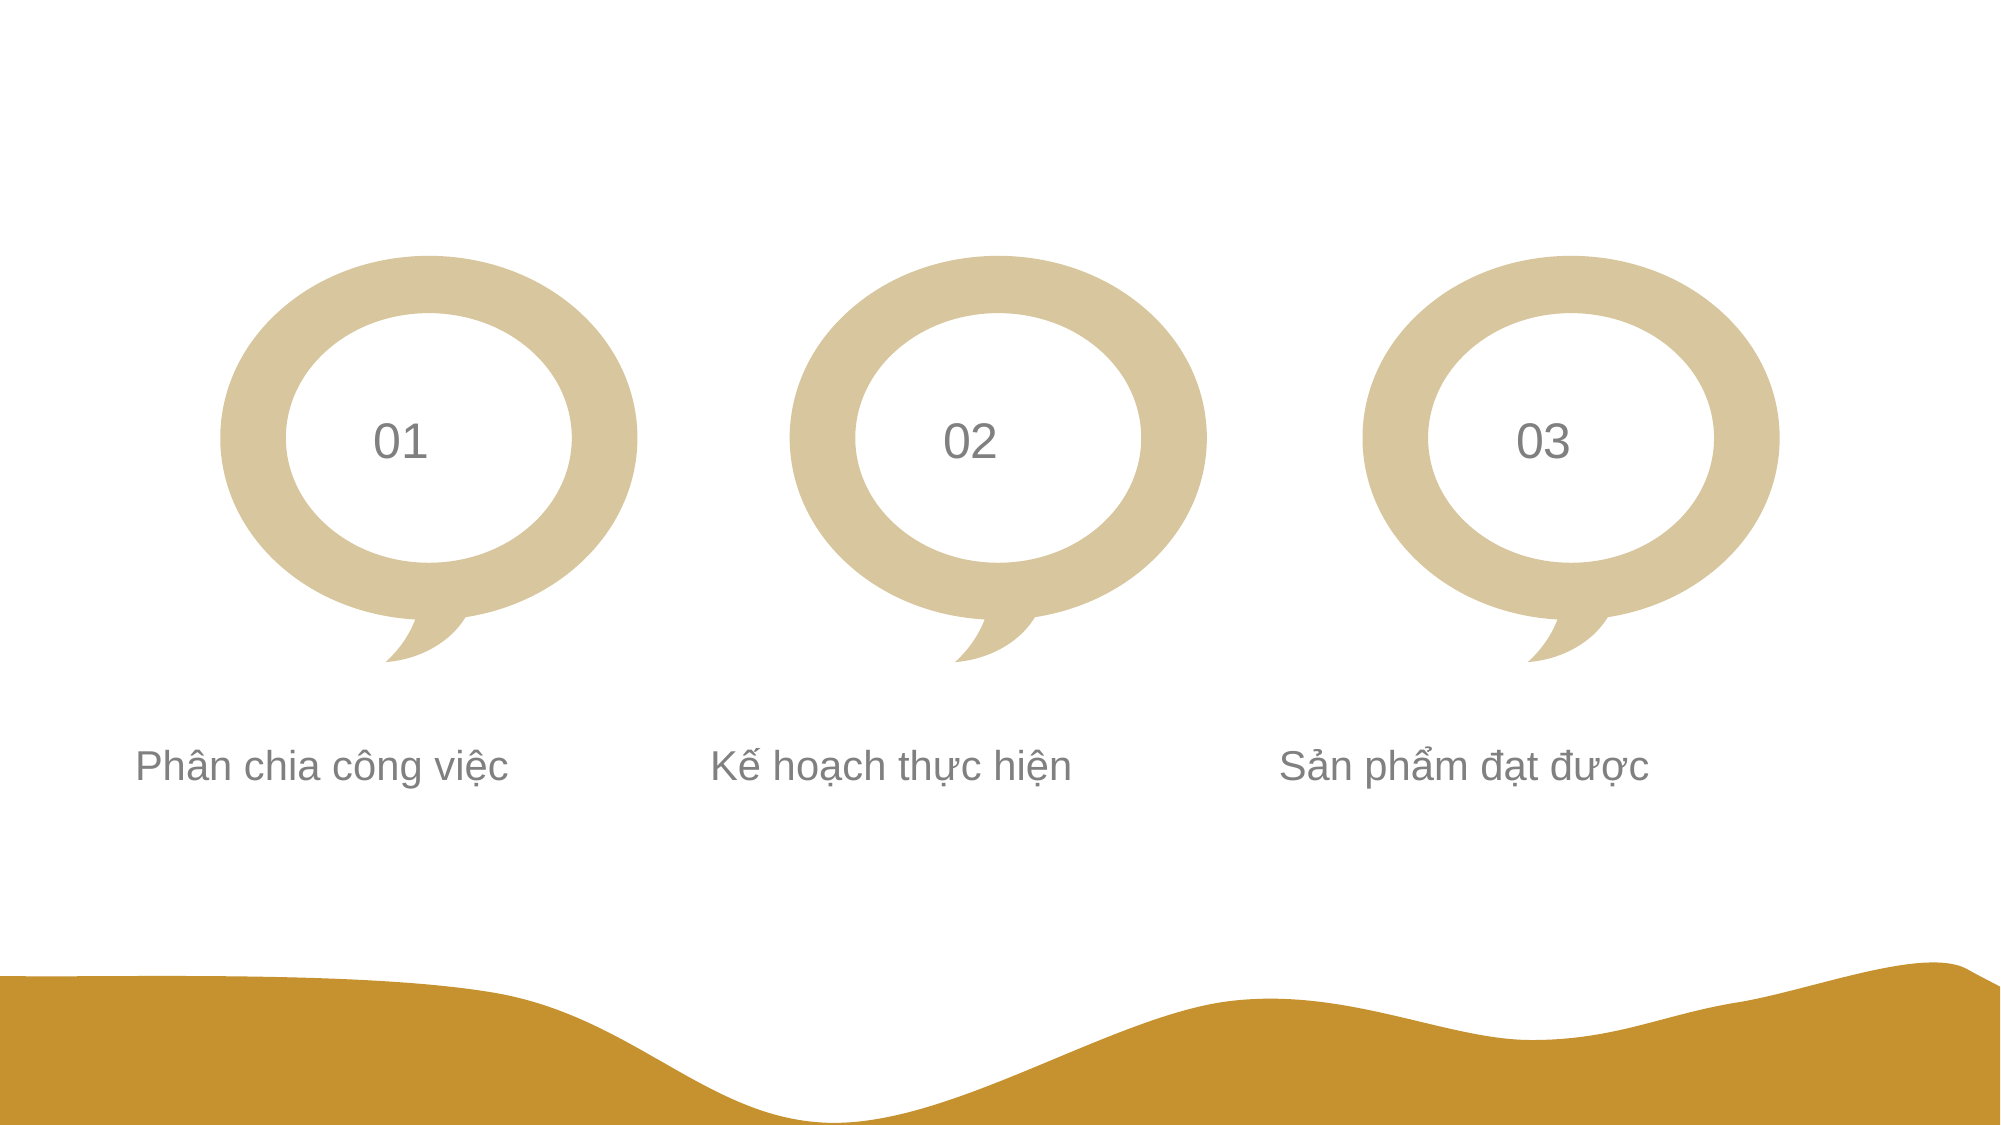

01
Phân chia công việc

02
Kế hoạch thực hiện

03
Sản phẩm đạt được